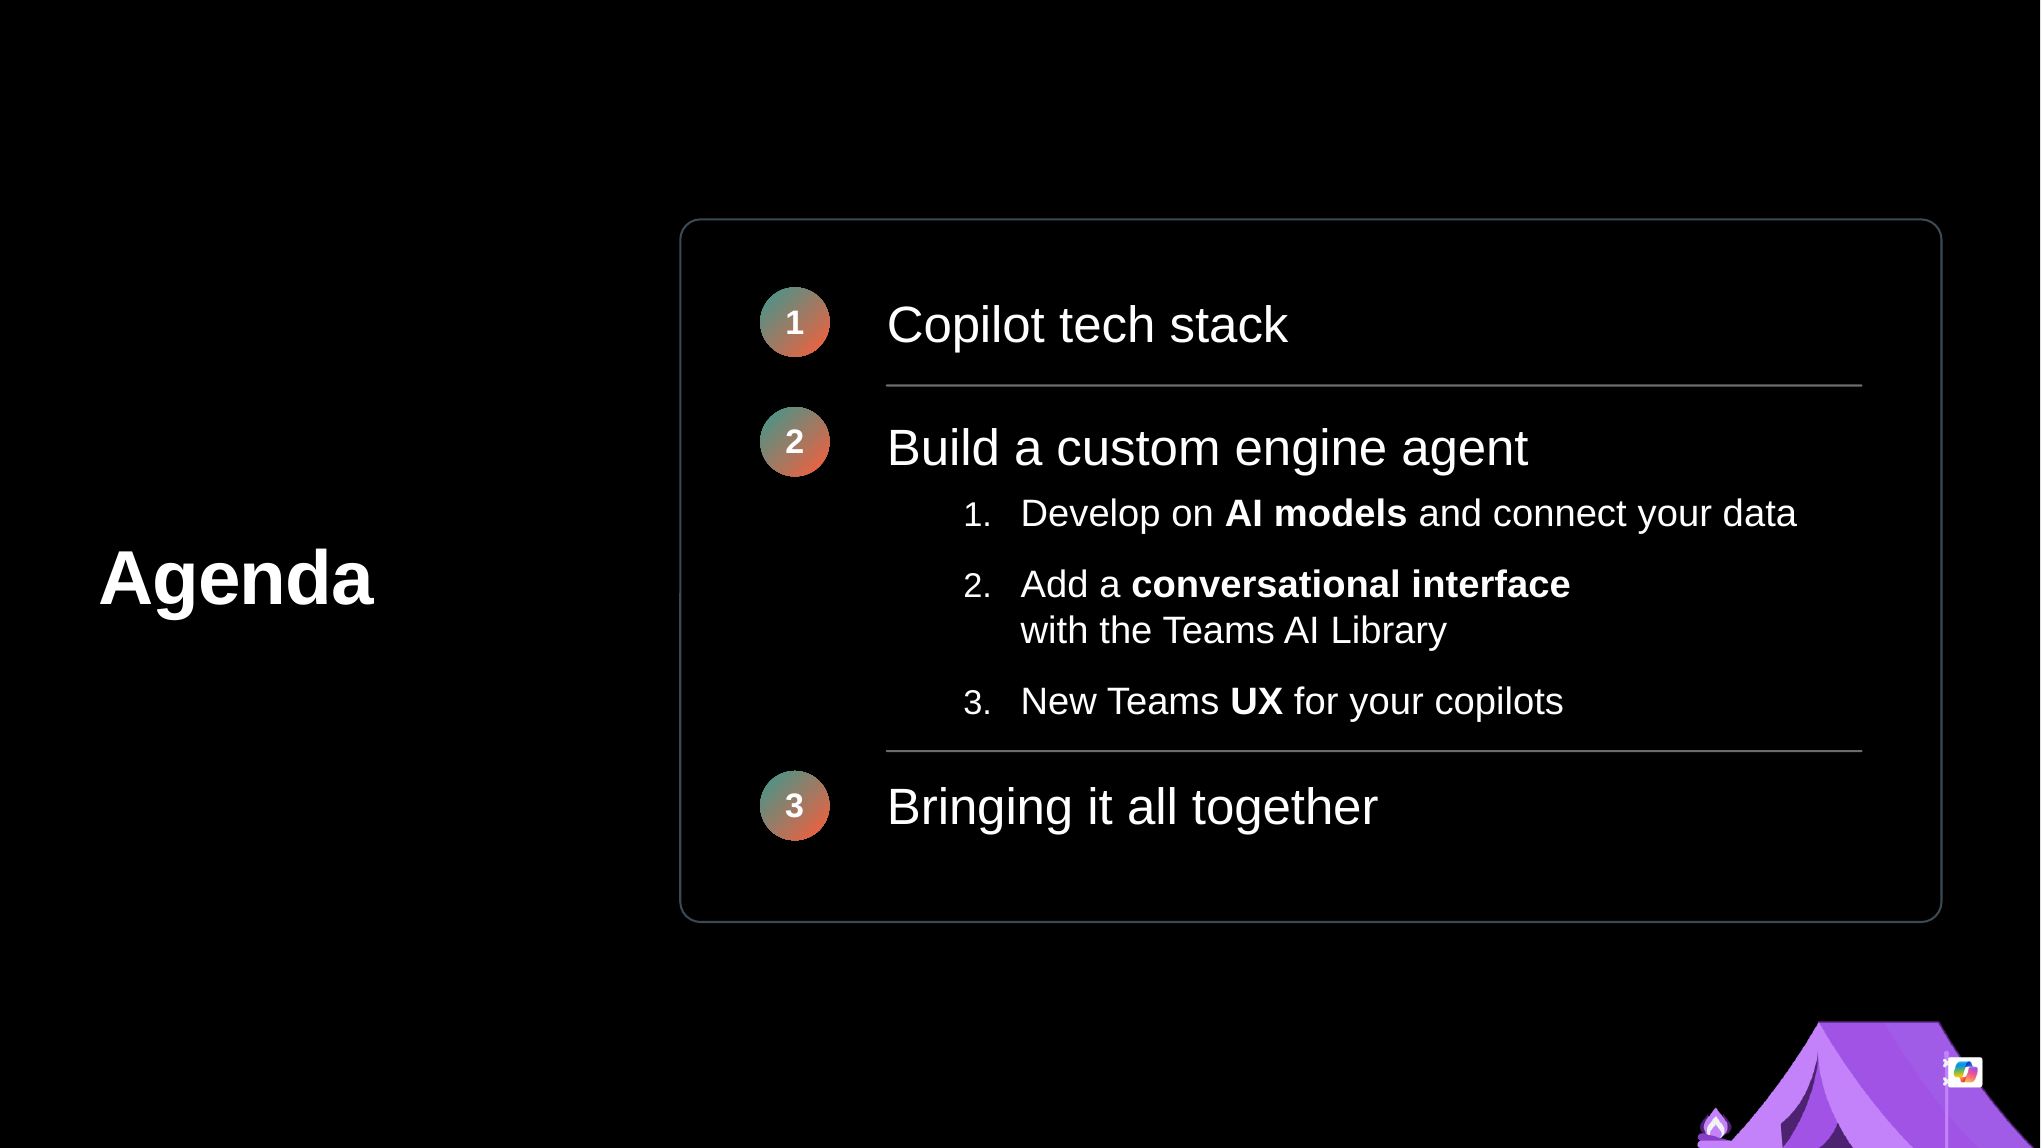

1
Copilot tech stack
Build a custom engine agent
Develop on AI models and connect your data
Add a conversational interface
with the Teams AI Library
New Teams UX for your copilots
Bringing it all together
2
Agenda
3